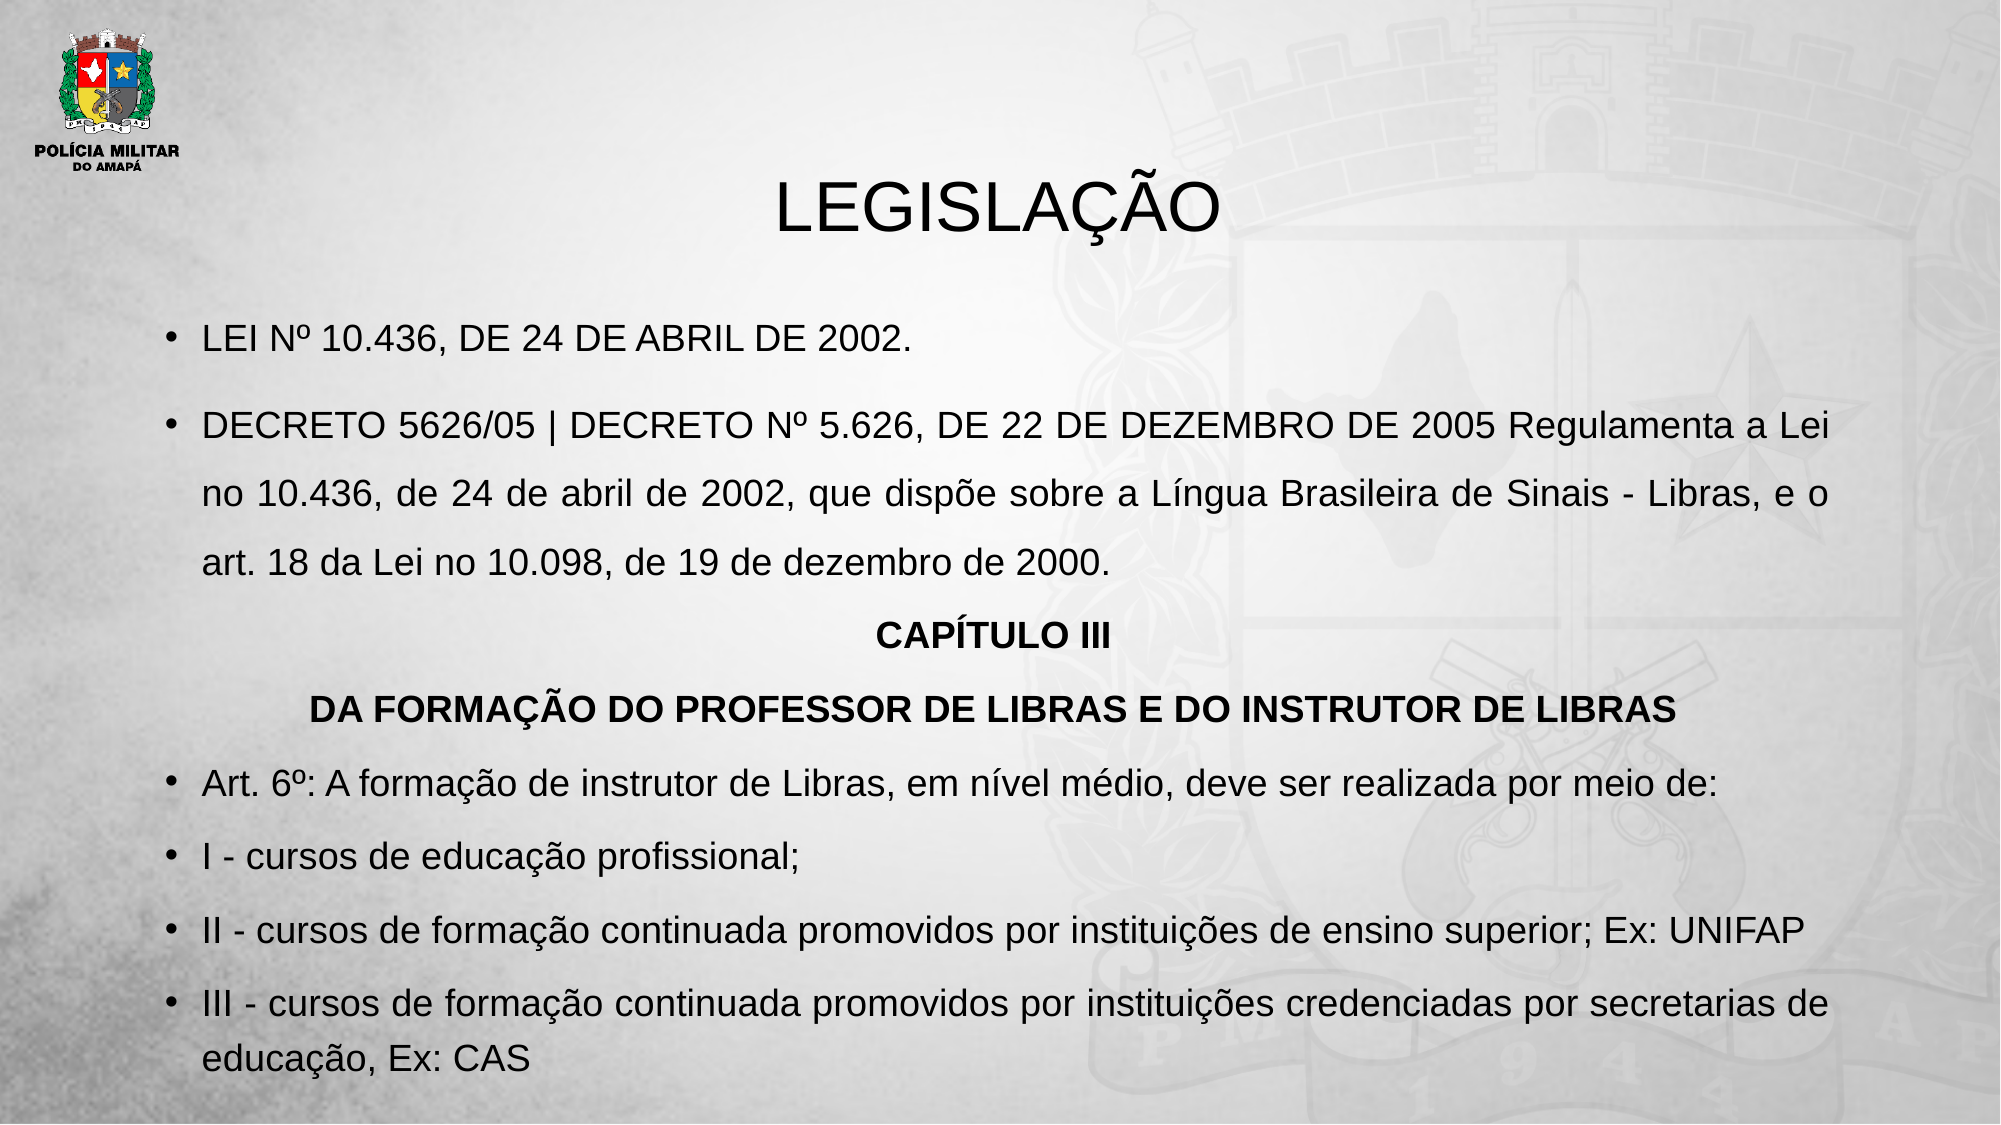

# LEGISLAÇÃO
LEI Nº 10.436, DE 24 DE ABRIL DE 2002.
DECRETO 5626/05 | DECRETO Nº 5.626, DE 22 DE DEZEMBRO DE 2005 Regulamenta a Lei no 10.436, de 24 de abril de 2002, que dispõe sobre a Língua Brasileira de Sinais - Libras, e o art. 18 da Lei no 10.098, de 19 de dezembro de 2000.
CAPÍTULO III
DA FORMAÇÃO DO PROFESSOR DE LIBRAS E DO INSTRUTOR DE LIBRAS
Art. 6º: A formação de instrutor de Libras, em nível médio, deve ser realizada por meio de:
I - cursos de educação profissional;
II - cursos de formação continuada promovidos por instituições de ensino superior; Ex: UNIFAP
III - cursos de formação continuada promovidos por instituições credenciadas por secretarias de educação, Ex: CAS